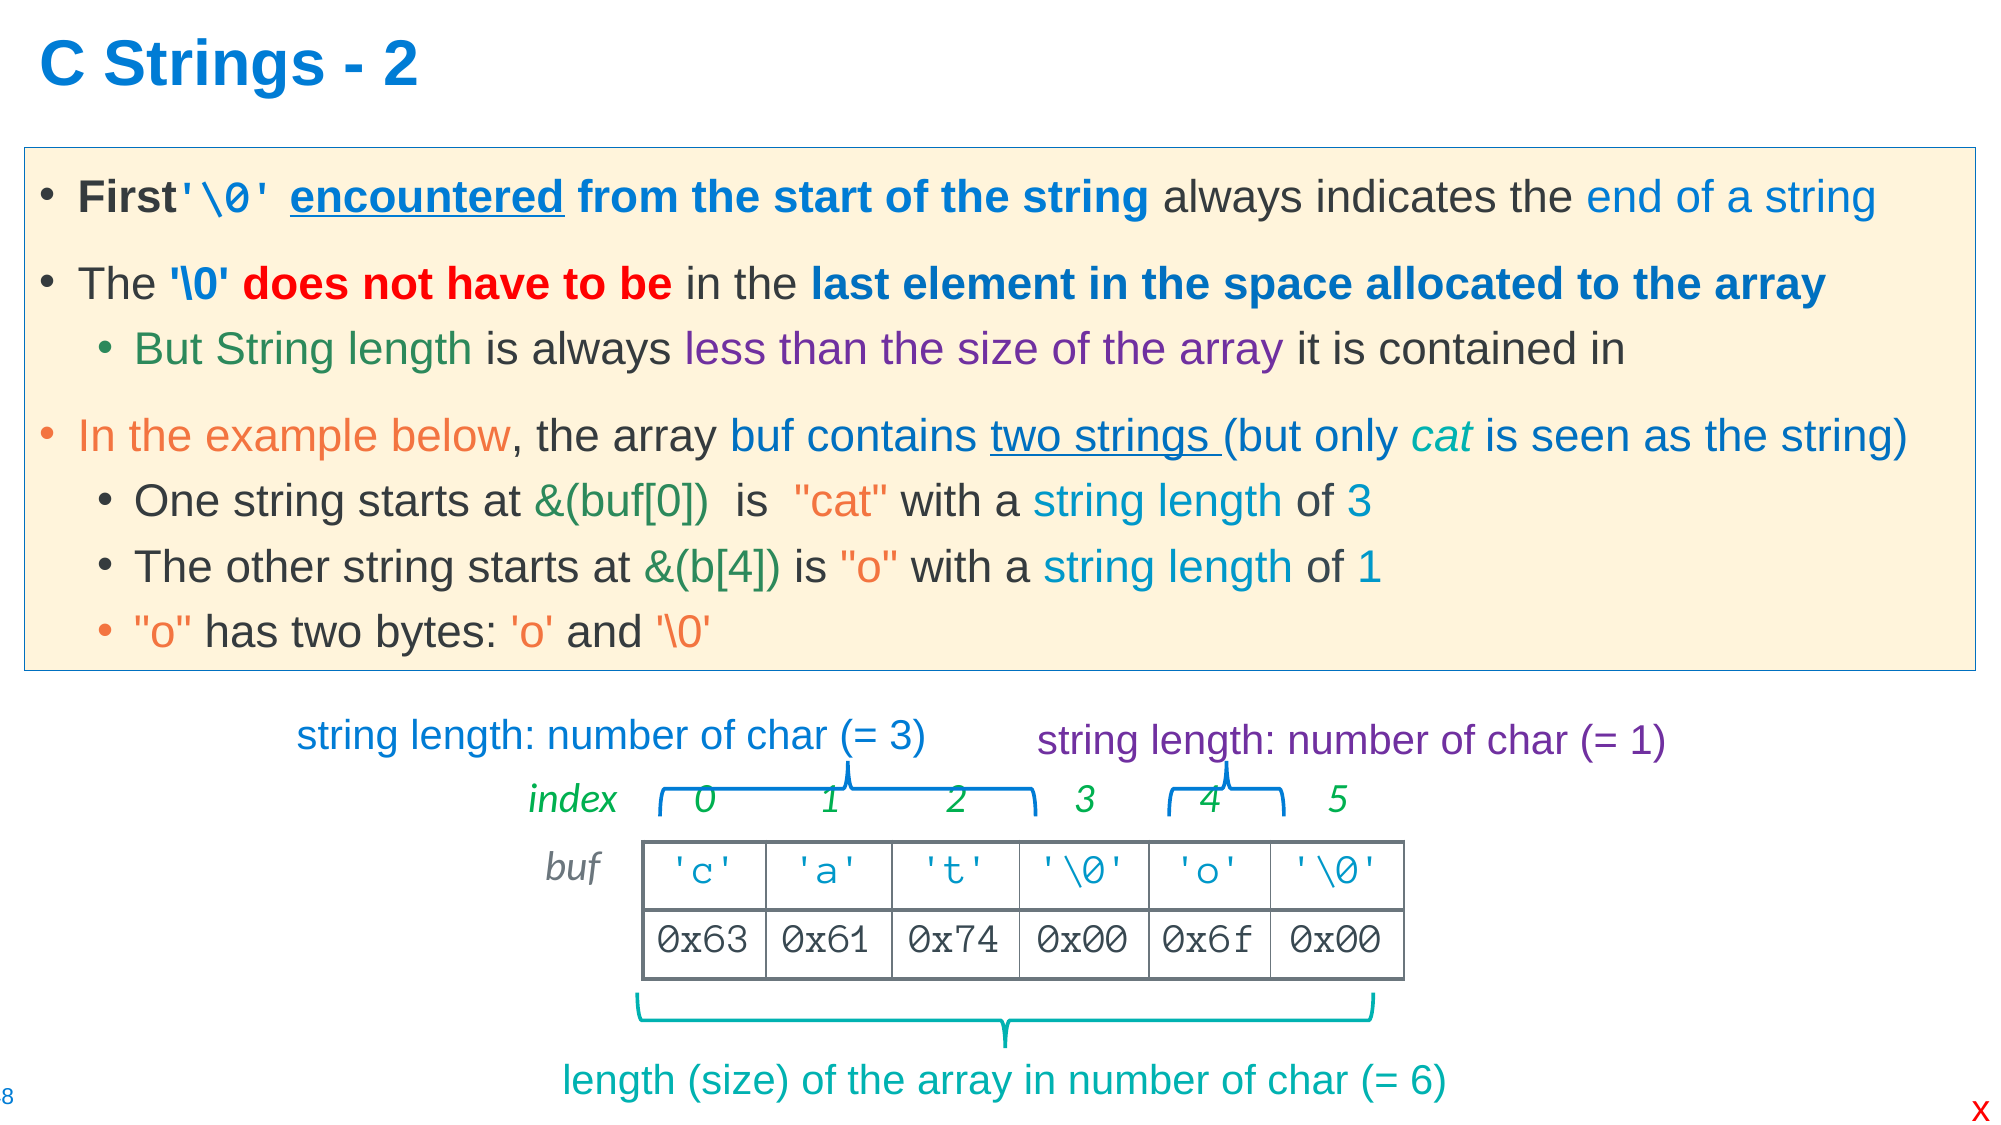

# C Strings - 2
First'\0' encountered from the start of the string always indicates the end of a string
The '\0' does not have to be in the last element in the space allocated to the array
But String length is always less than the size of the array it is contained in
In the example below, the array buf contains two strings (but only cat is seen as the string)
One string starts at &(buf[0])  is  "cat" with a string length of 3
The other string starts at &(b[4]) is "o" with a string length of 1
"o" has two bytes: 'o' and '\0'

string length: number of char (= 3)
string length: number of char (= 1)

| index | 0 | 1 | 2 | 3 | 4 | 5 |
| --- | --- | --- | --- | --- | --- | --- |
| buf | 'c' | 'a' | 't' | '\0' | 'o' | '\0' |
|  | 0x63 | 0x61 | 0x74 | 0x00 | 0x6f | 0x00 |

length (size) of the array in number of char (= 6)
x